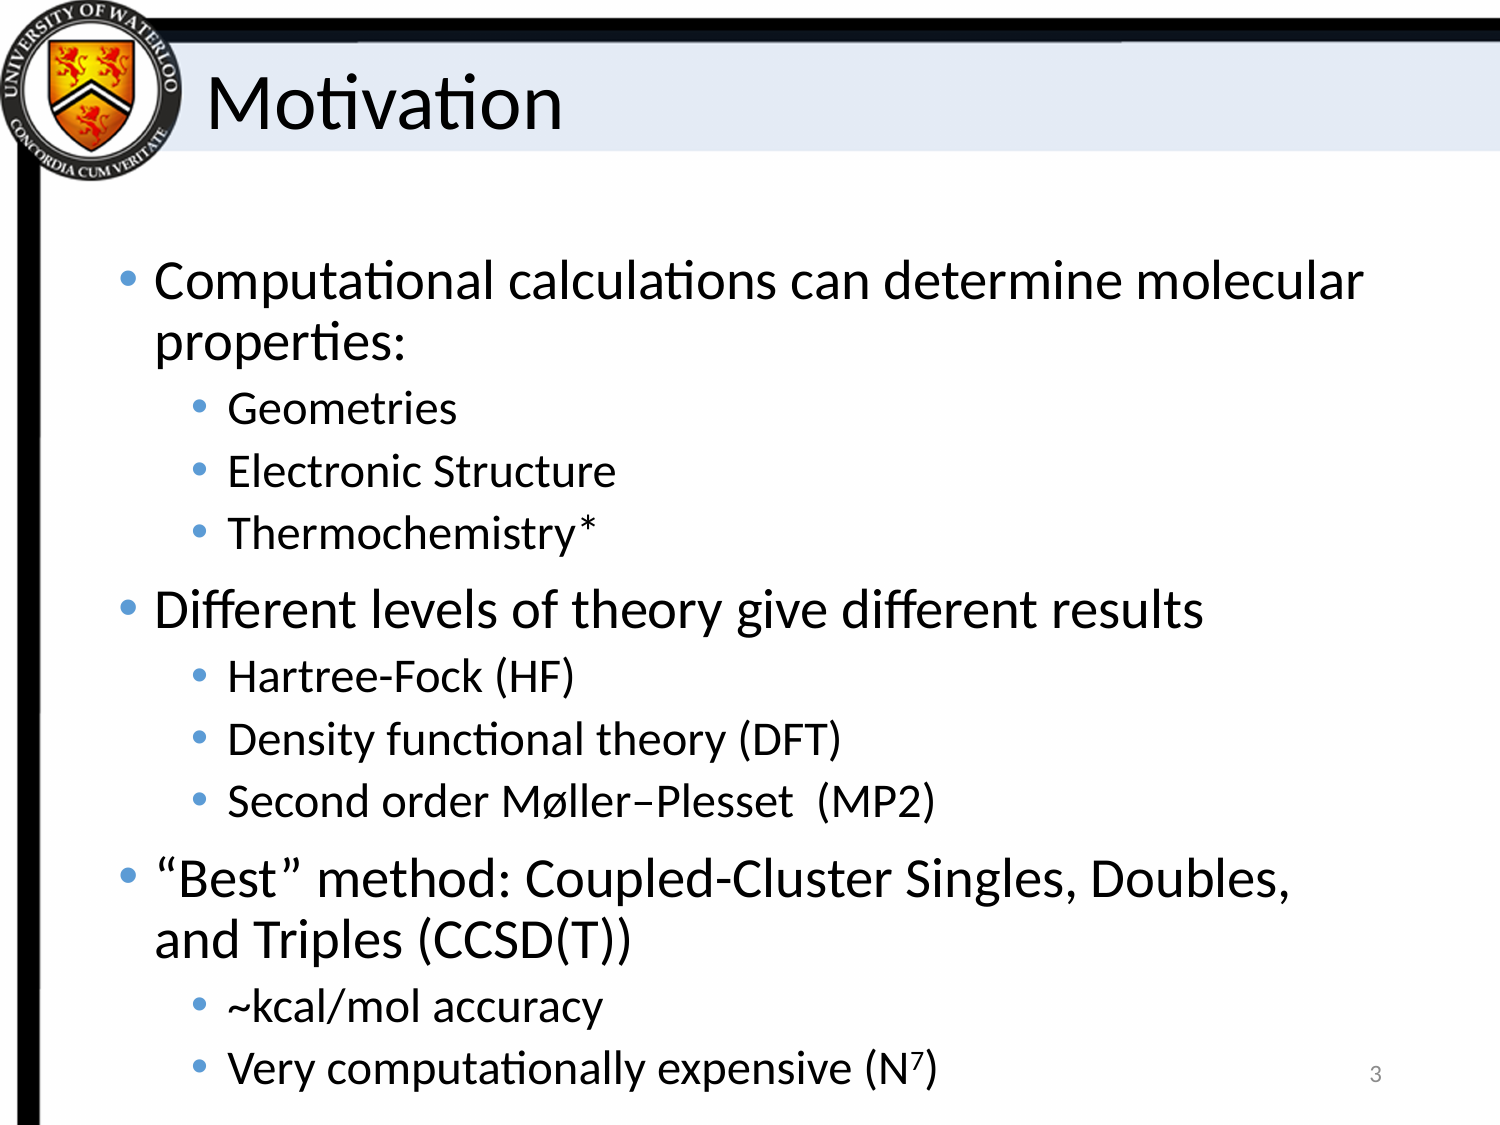

# Motivation
Computational calculations can determine molecular properties:
Geometries
Electronic Structure
Thermochemistry*
Different levels of theory give different results
Hartree-Fock (HF)
Density functional theory (DFT)
Second order Møller–Plesset  (MP2)
“Best” method: Coupled-Cluster Singles, Doubles, and Triples (CCSD(T))
~kcal/mol accuracy
Very computationally expensive (N7)
3